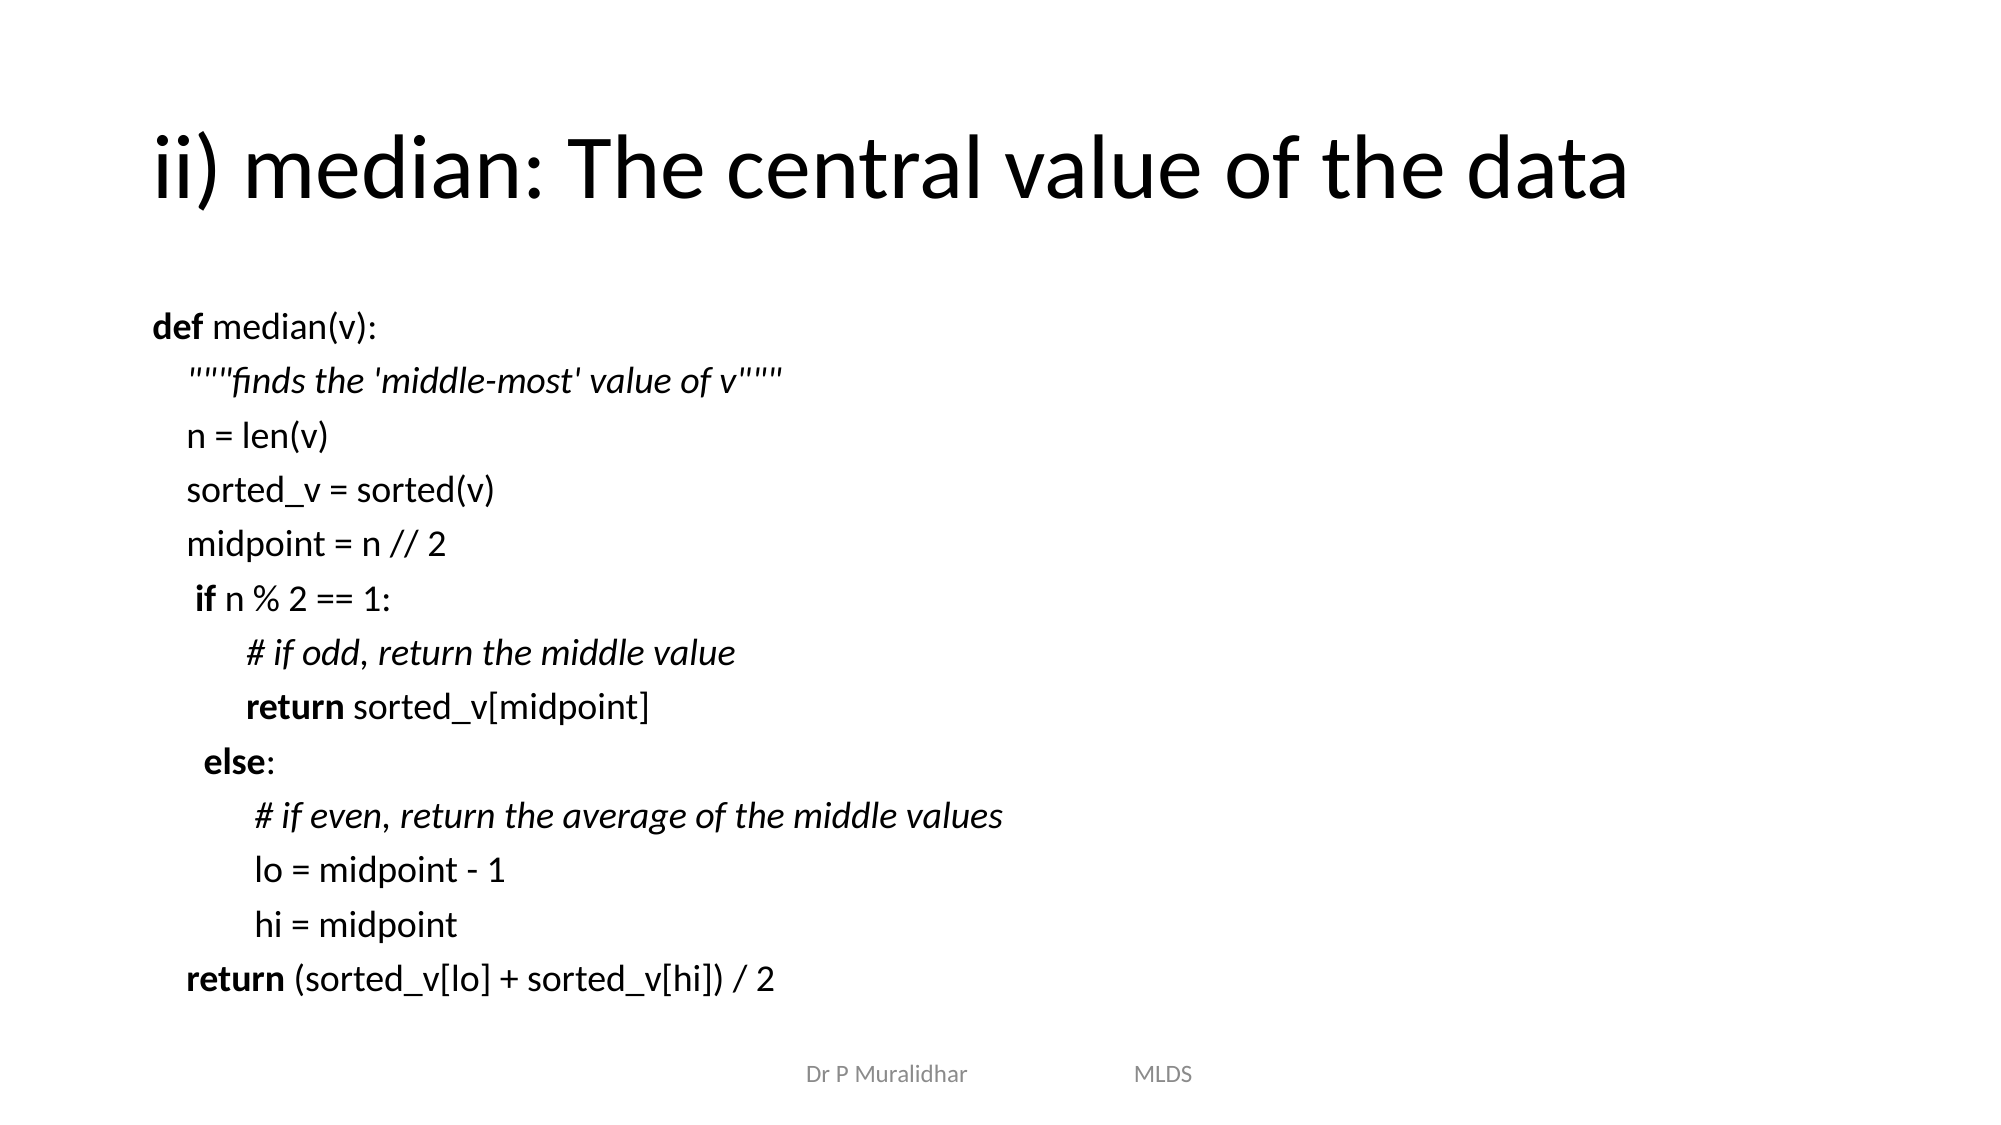

# ii) median: The central value of the data
def median(v):
    """finds the 'middle-most' value of v"""
    n = len(v)
    sorted_v = sorted(v)
    midpoint = n // 2
     if n % 2 == 1:
           # if odd, return the middle value
           return sorted_v[midpoint]
      else:
            # if even, return the average of the middle values
            lo = midpoint - 1
            hi = midpoint
    return (sorted_v[lo] + sorted_v[hi]) / 2
Dr P Muralidhar                             MLDS